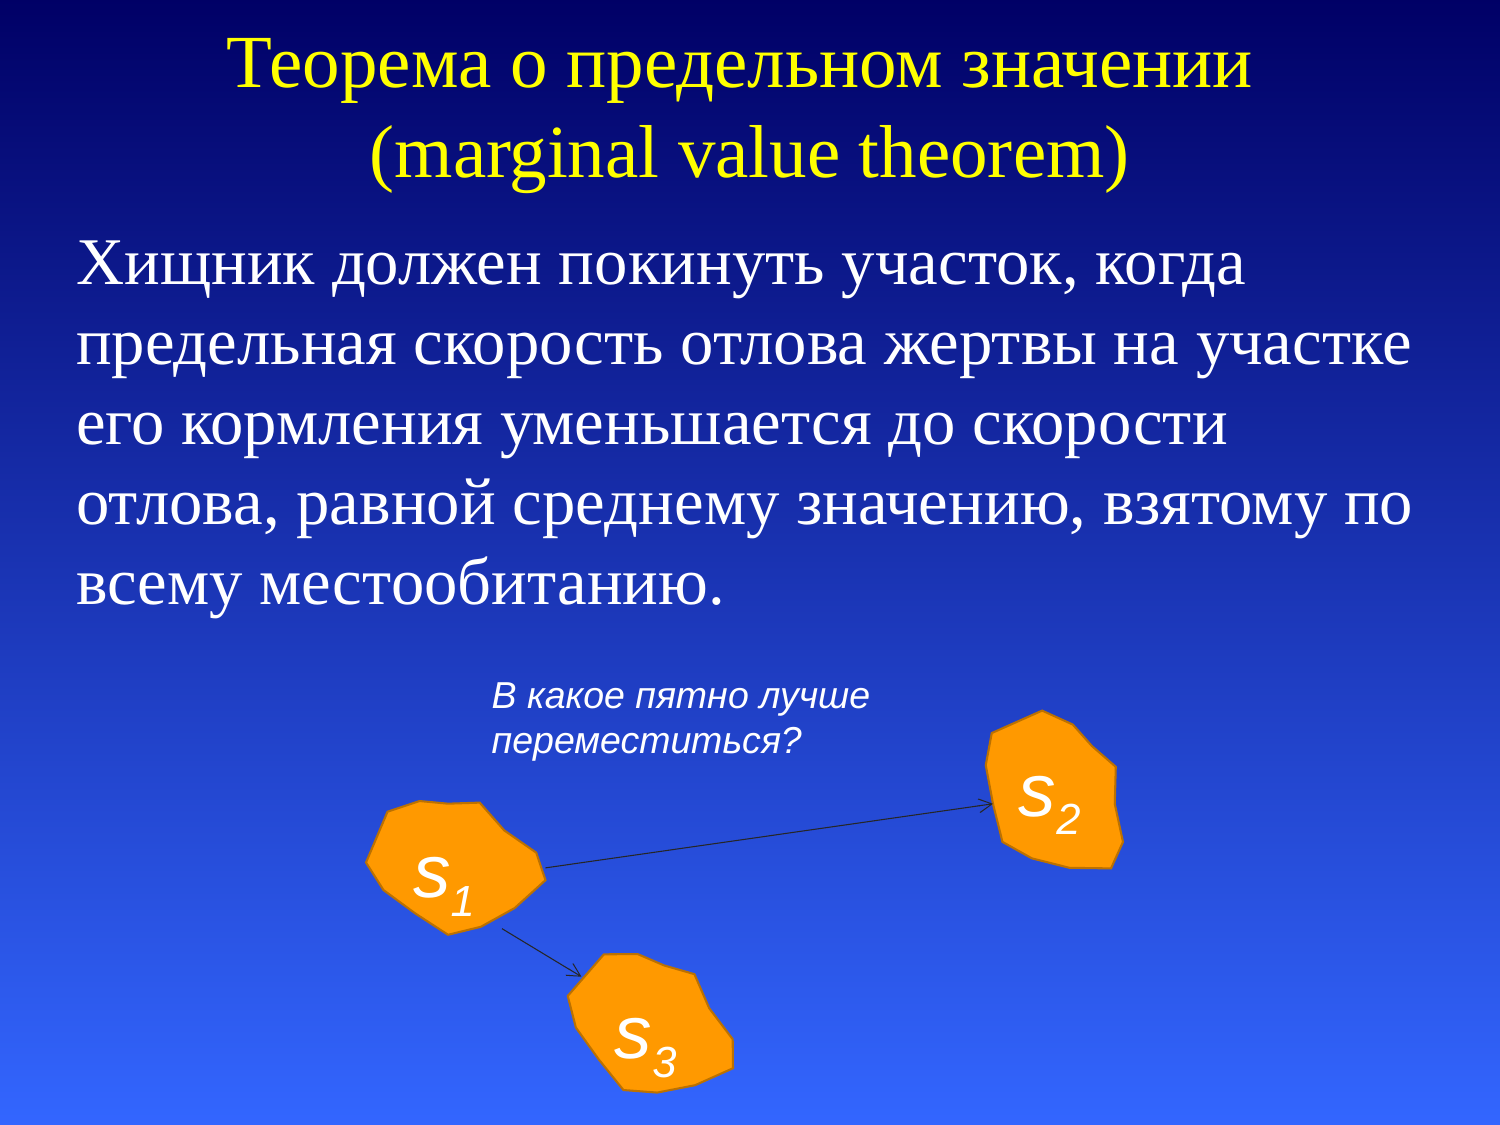

# Теорема о предельном значении (marginal value theorem)
Хищник должен покинуть участок, когда предельная скорость отлова жертвы на участке его кормления уменьшается до скорости отлова, равной среднему значению, взятому по всему местообитанию.
В какое пятно лучше переместиться?

s2

s1

s3